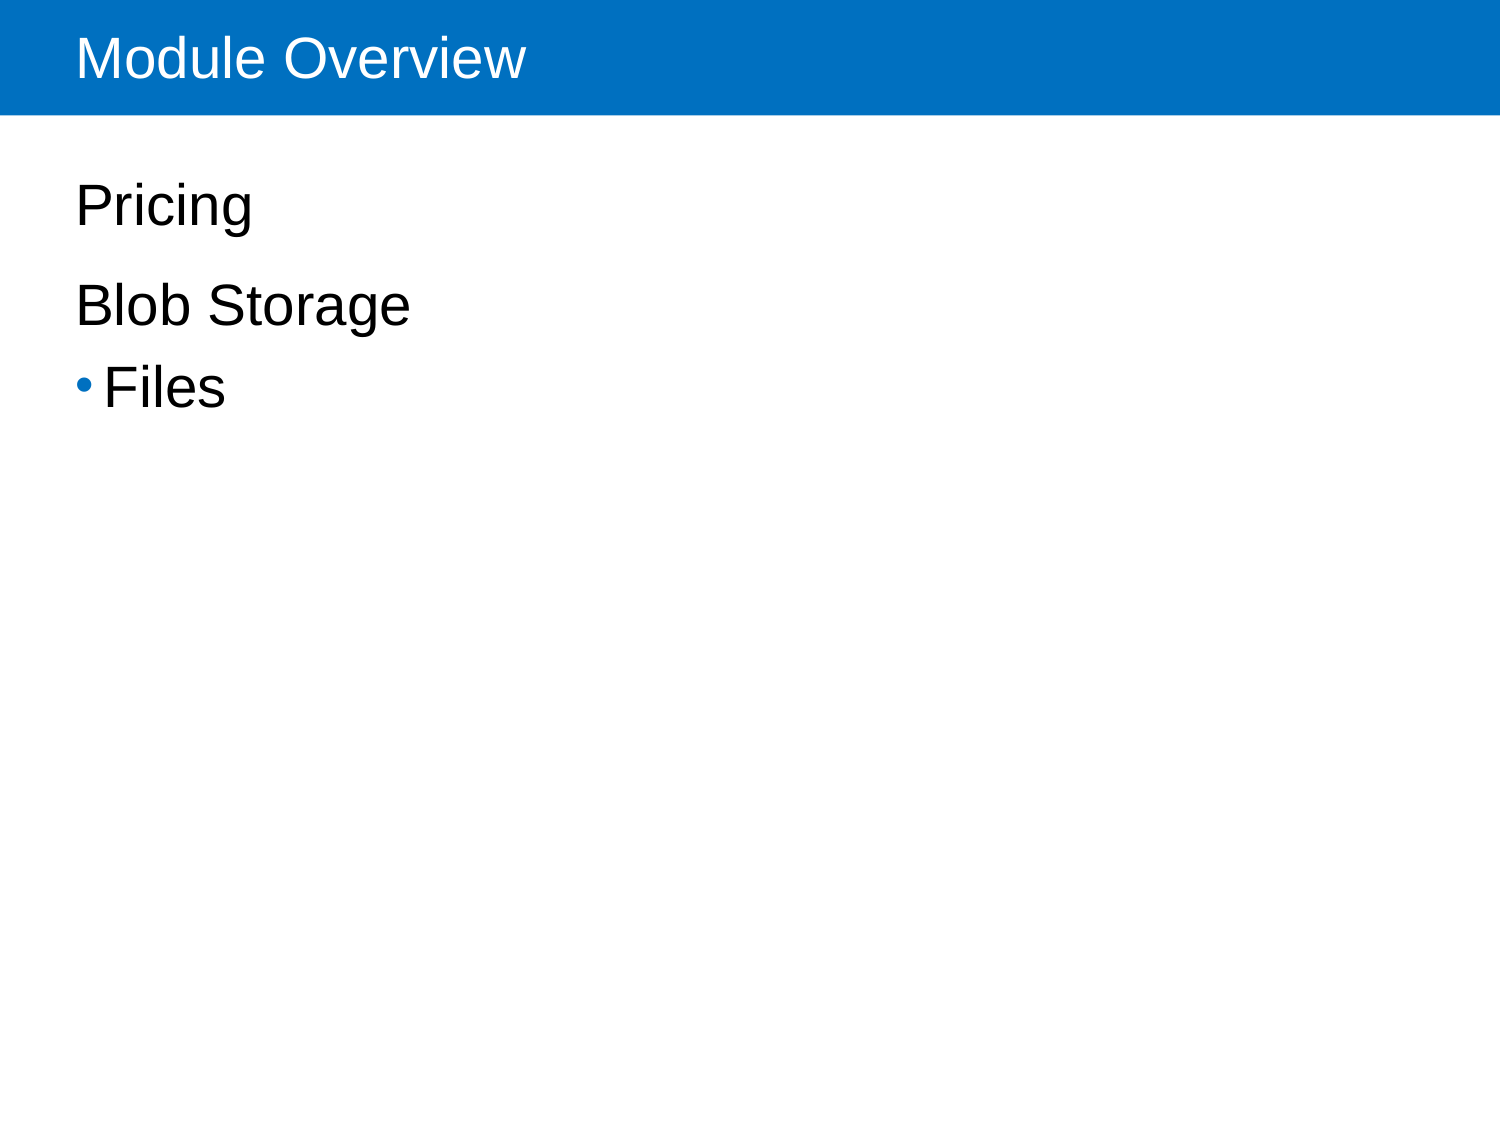

# Module Overview
Pricing
Blob Storage
Files